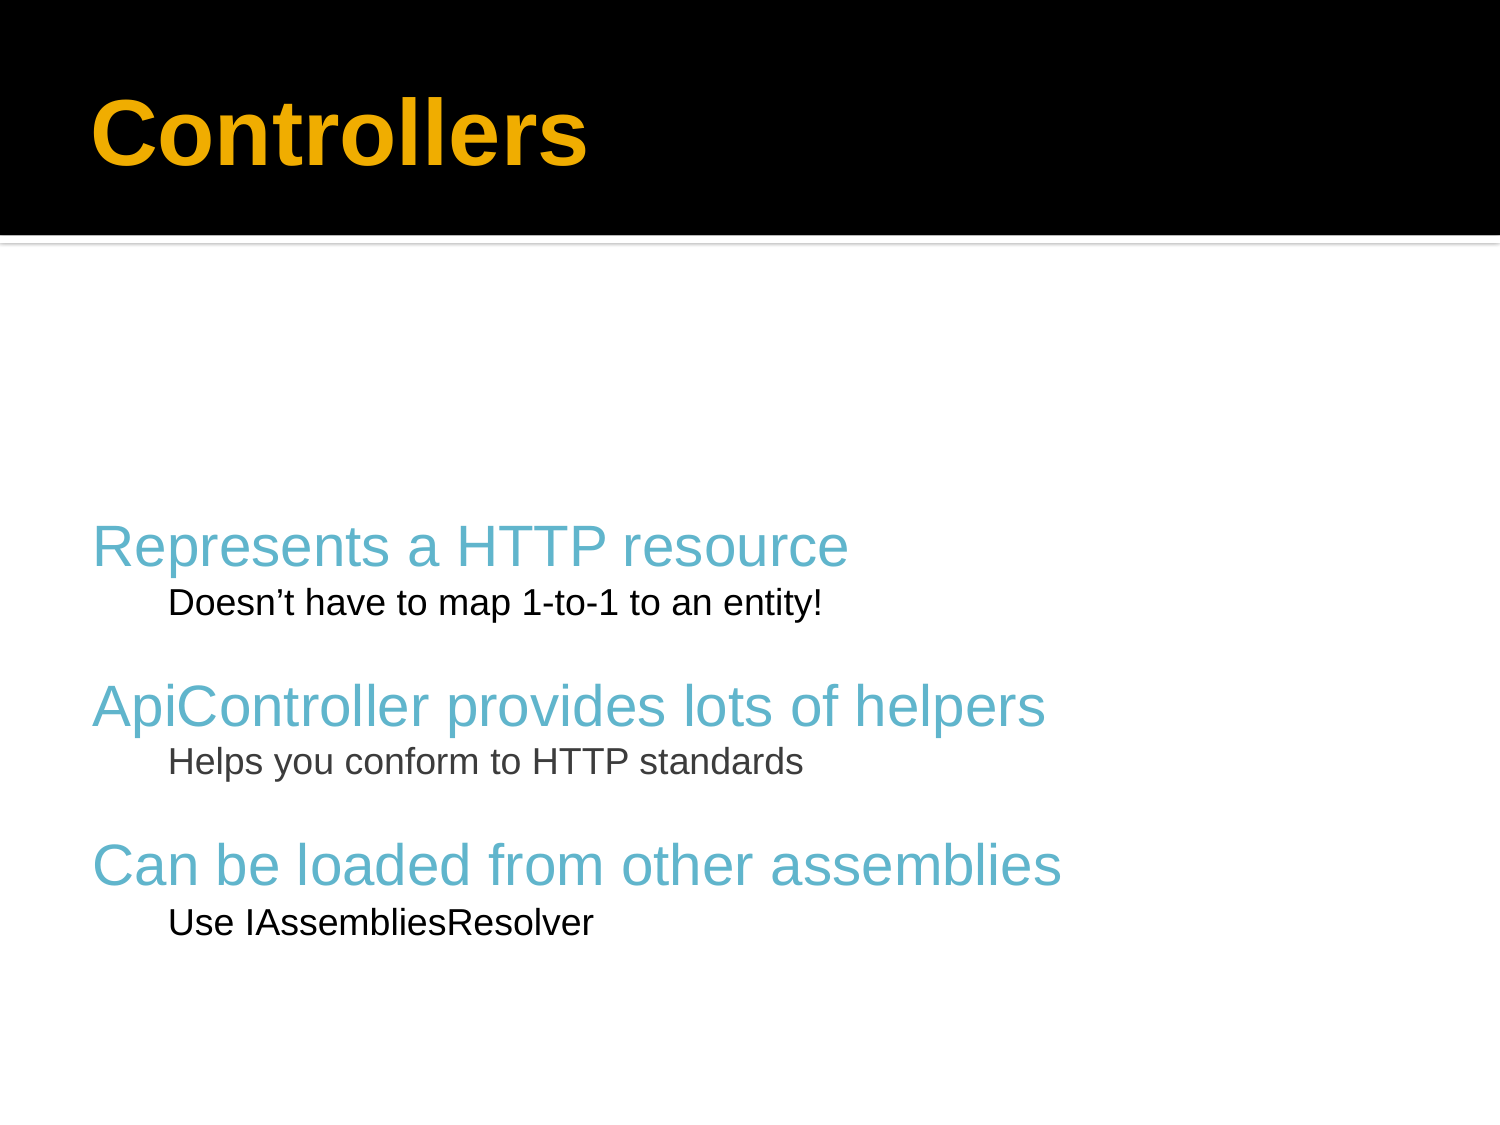

# Controllers
Represents a HTTP resource
Doesn’t have to map 1-to-1 to an entity!

ApiController provides lots of helpers
Helps you conform to HTTP standards

Can be loaded from other assemblies
Use IAssembliesResolver